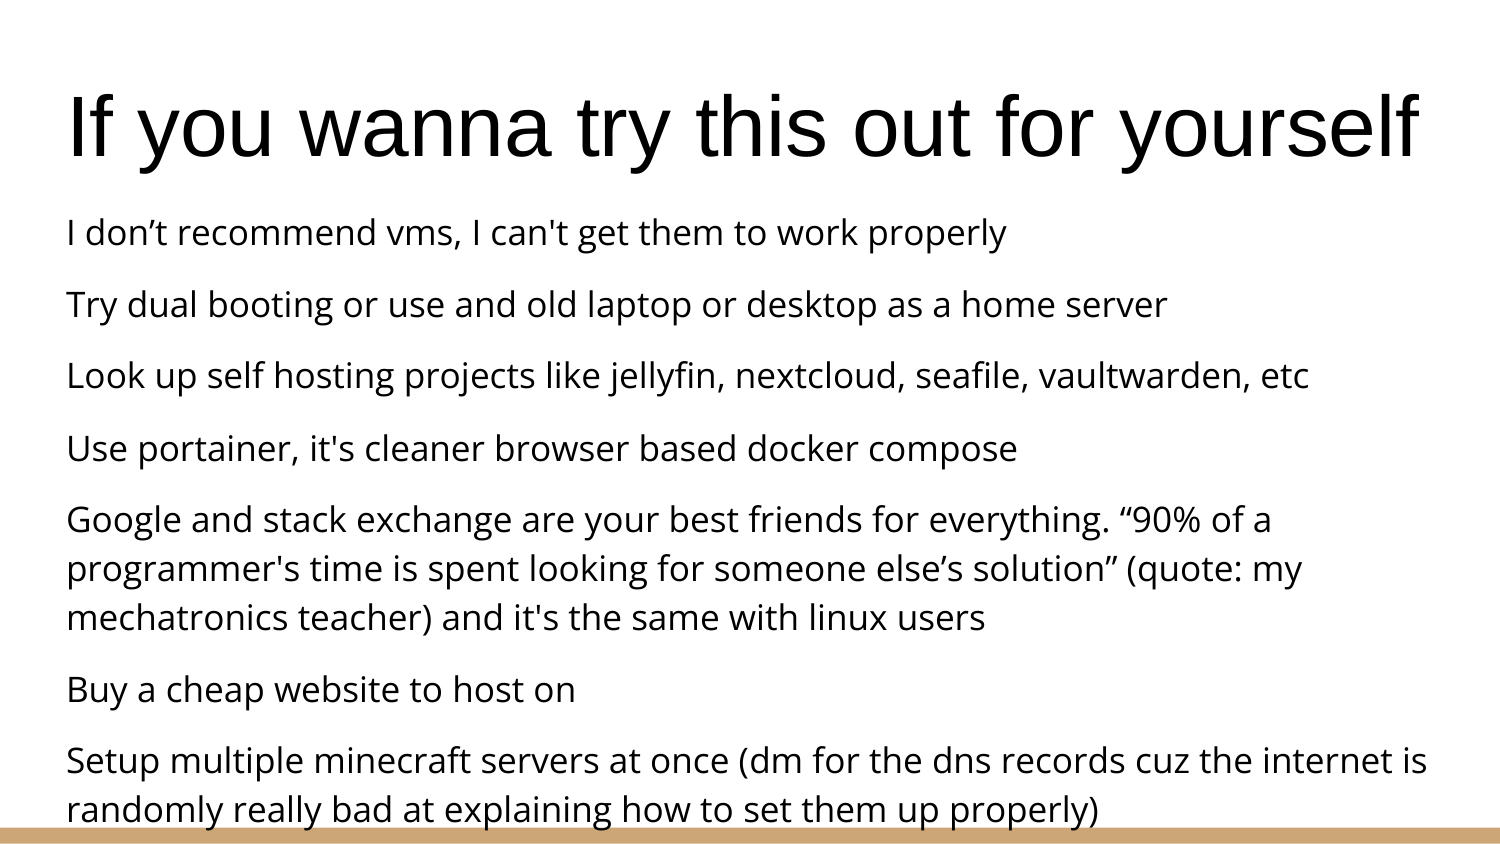

# If you wanna try this out for yourself
I don’t recommend vms, I can't get them to work properly
Try dual booting or use and old laptop or desktop as a home server
Look up self hosting projects like jellyfin, nextcloud, seafile, vaultwarden, etc
Use portainer, it's cleaner browser based docker compose
Google and stack exchange are your best friends for everything. “90% of a programmer's time is spent looking for someone else’s solution” (quote: my mechatronics teacher) and it's the same with linux users
Buy a cheap website to host on
Setup multiple minecraft servers at once (dm for the dns records cuz the internet is randomly really bad at explaining how to set them up properly)